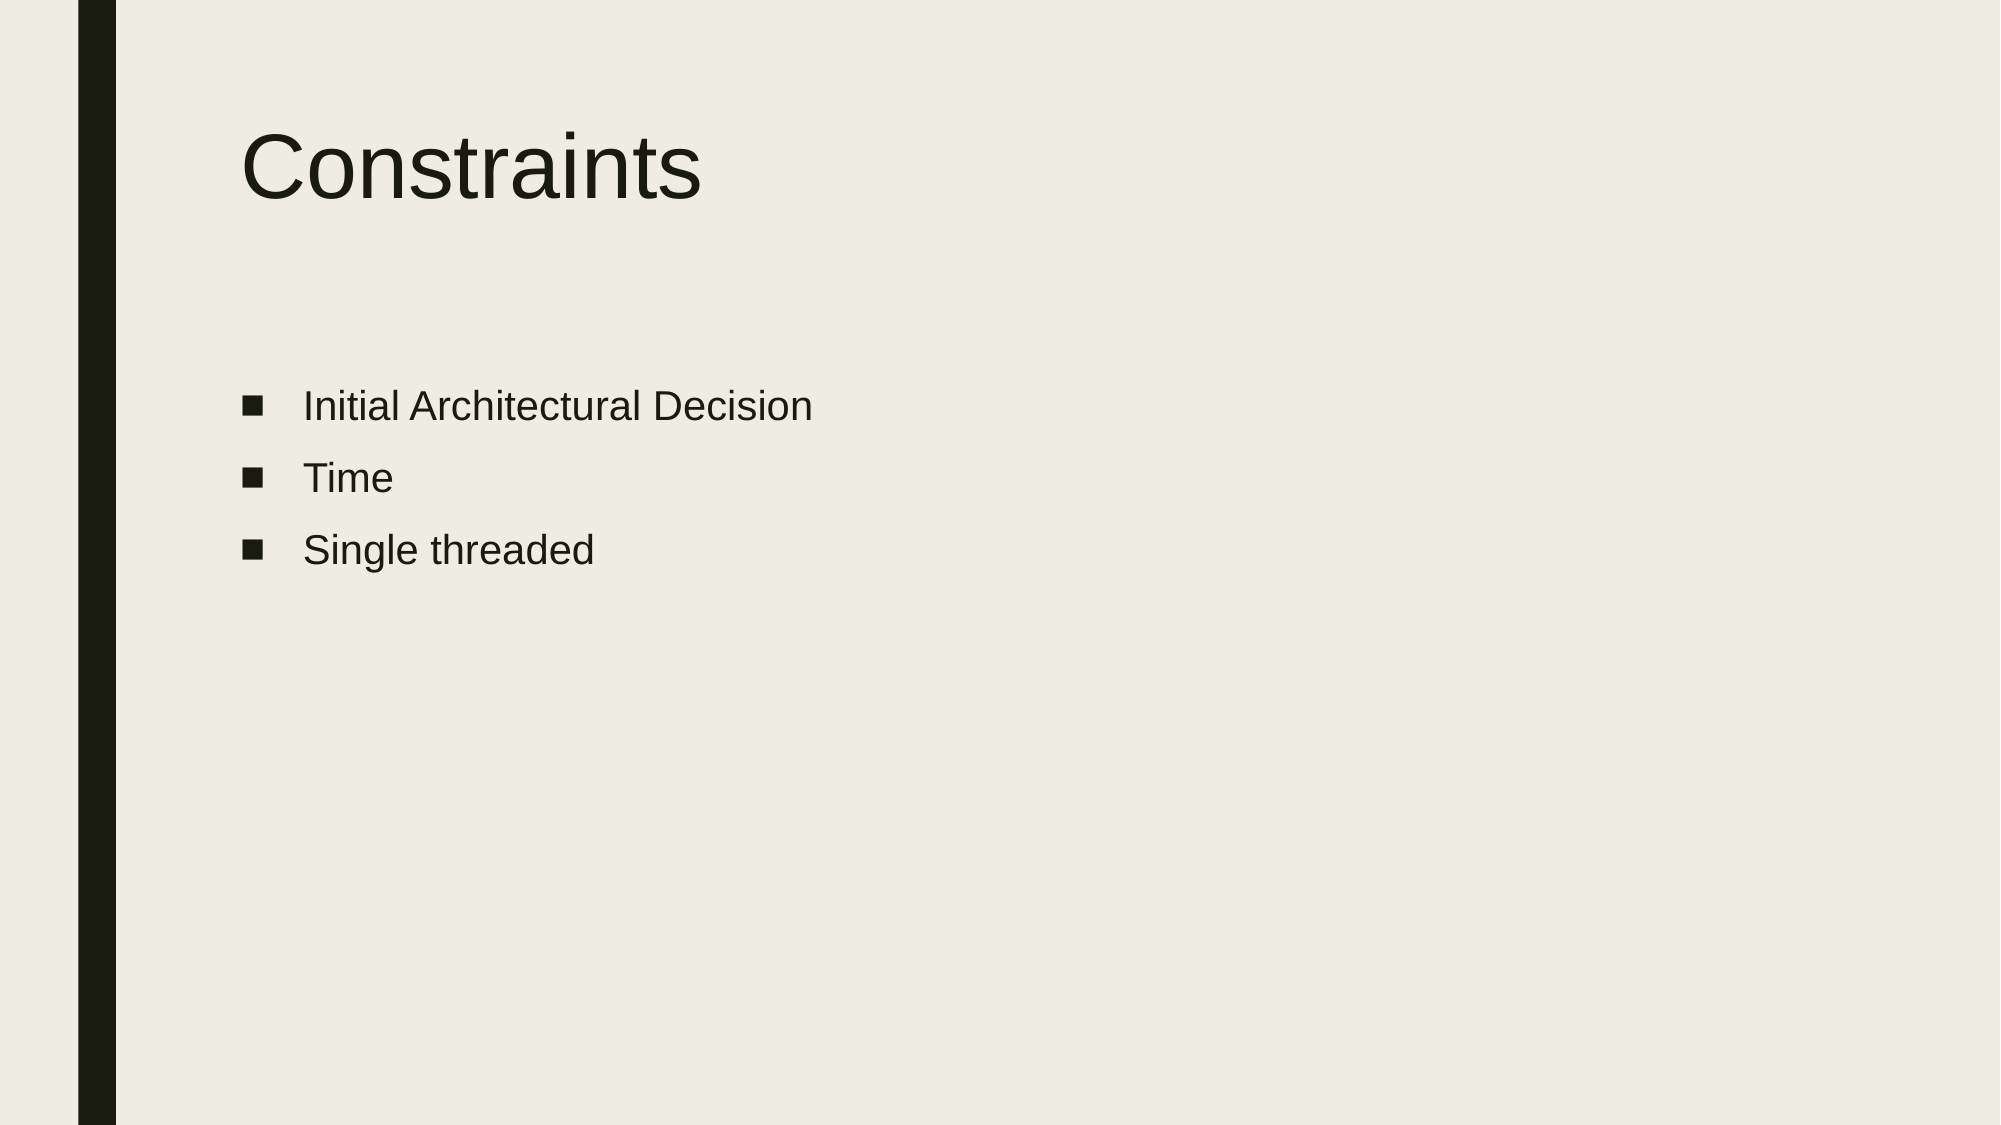

# Constraints
Initial Architectural Decision
Time
Single threaded